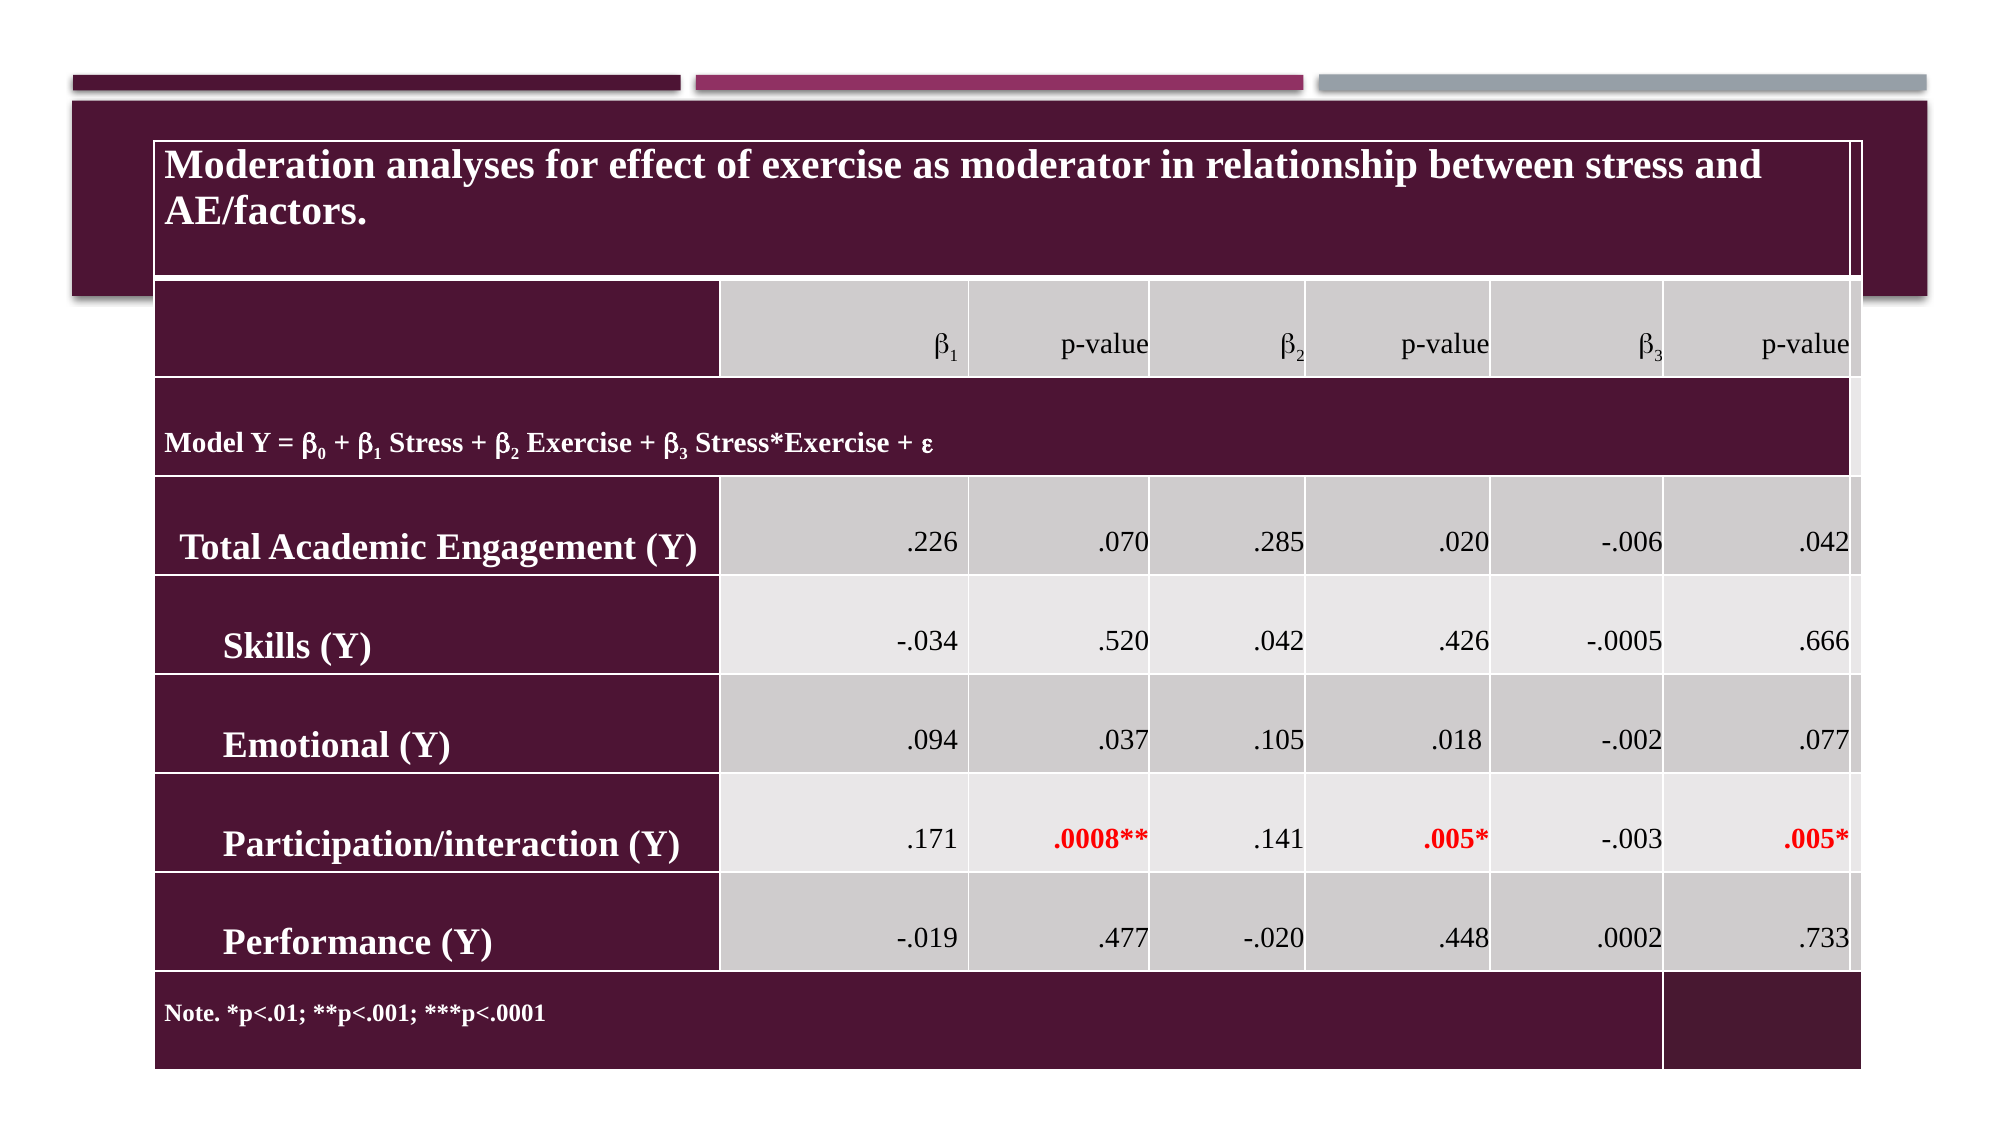

| Moderation analyses for effect of exercise as moderator in relationship between stress and AE/factors. |  |  |  |  |  |  |  |
| --- | --- | --- | --- | --- | --- | --- | --- |
|  | β1 | p-value | β2 | p-value | β3 | p-value |  |
| Model Y = β0 + β1 Stress + β2 Exercise + β3 Stress\*Exercise + ε |  |  |  |  |  |  |  |
| Total Academic Engagement (Y) | .226 | .070 | .285 | .020 | -.006 | .042 |  |
| Skills (Y) | -.034 | .520 | .042 | .426 | -.0005 | .666 |  |
| Emotional (Y) | .094 | .037 | .105 | .018 | -.002 | .077 |  |
| Participation/interaction (Y) | .171 | .0008\*\* | .141 | .005\* | -.003 | .005\* |  |
| Performance (Y) | -.019 | .477 | -.020 | .448 | .0002 | .733 |  |
| Note. \*p<.01; \*\*p<.001; \*\*\*p<.0001 |  |  |  |  |  |  |  |